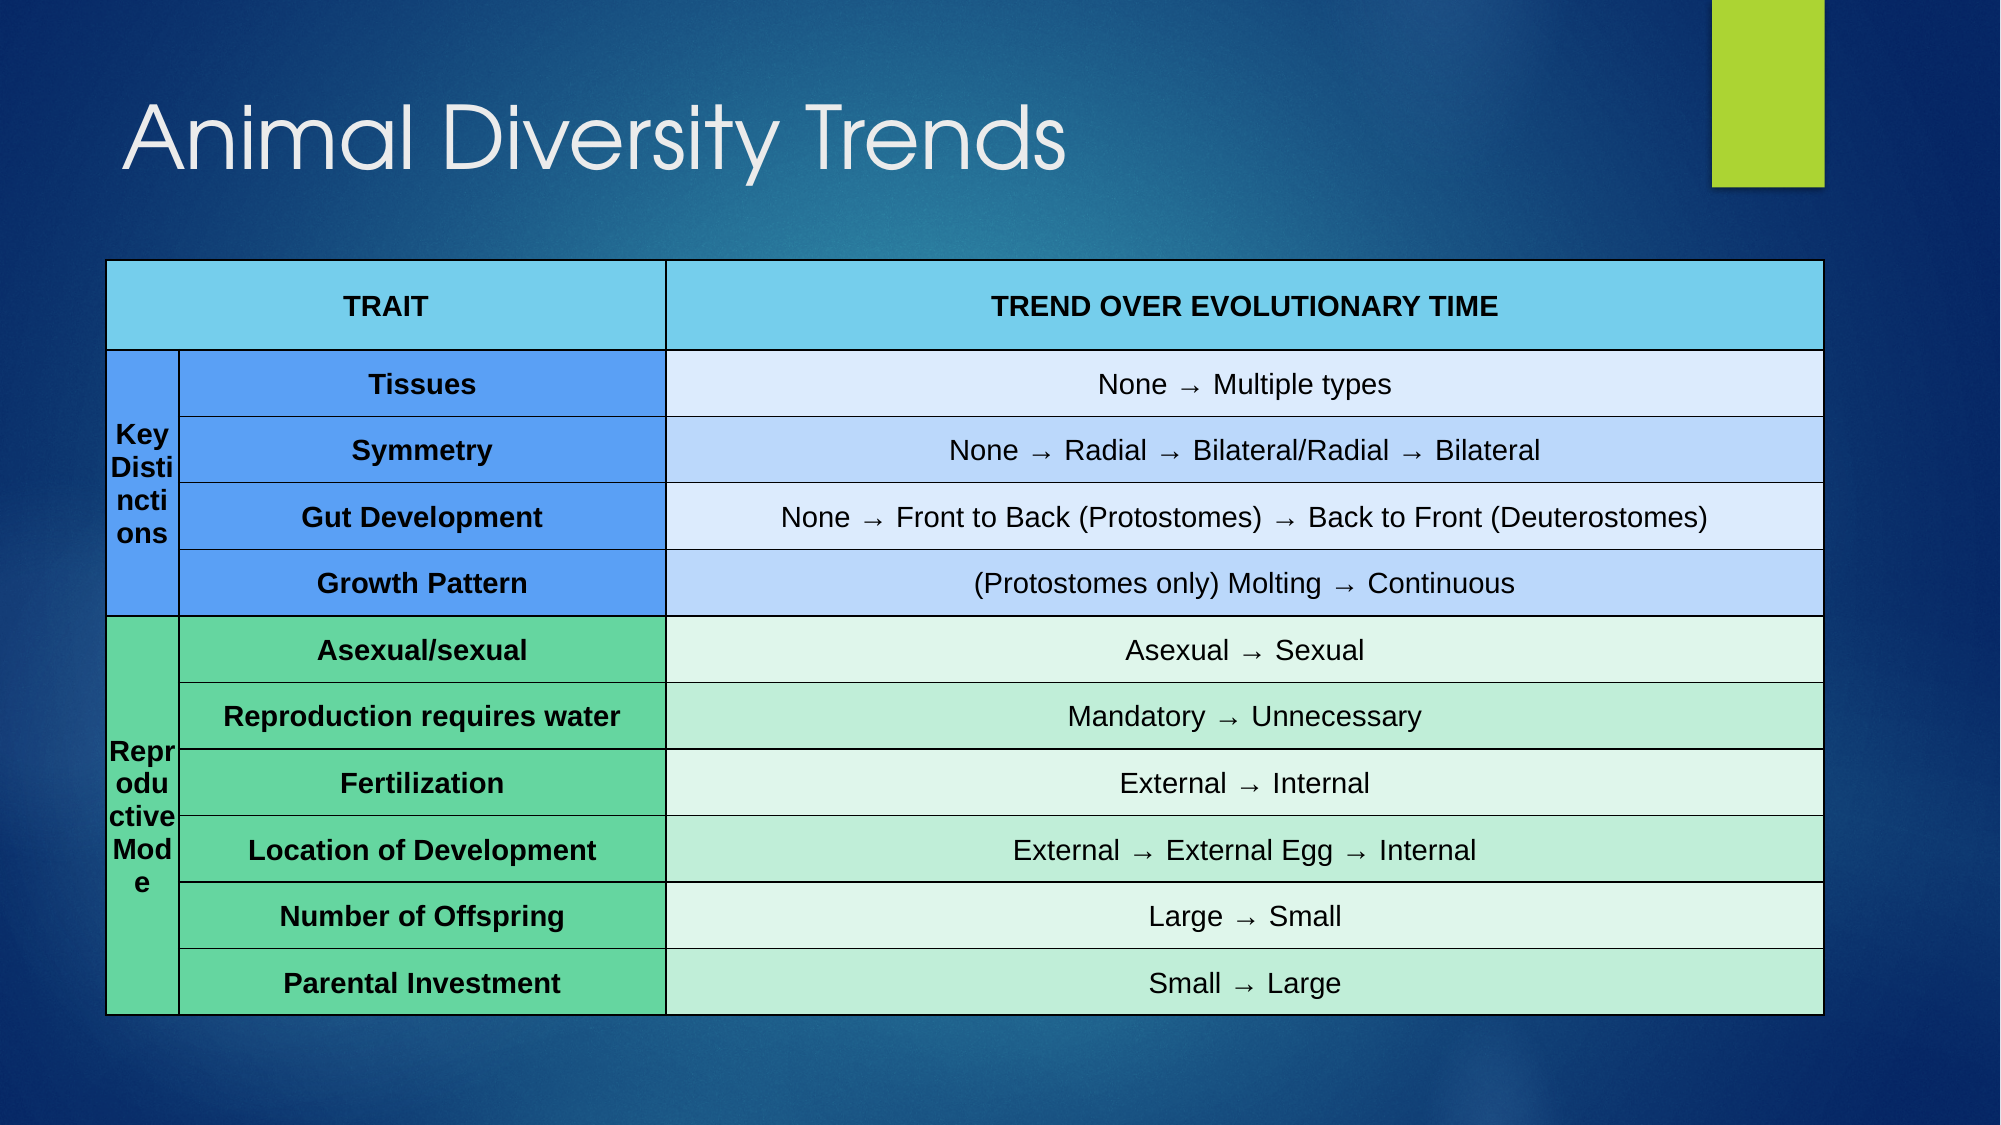

# Animal Diversity Trends
| TRAIT |  | TREND OVER EVOLUTIONARY TIME |
| --- | --- | --- |
| Key Distinctions | Tissues | None → Multiple types |
|  | Symmetry | None → Radial → Bilateral/Radial → Bilateral |
|  | Gut Development | None → Front to Back (Protostomes) → Back to Front (Deuterostomes) |
|  | Growth Pattern | (Protostomes only) Molting → Continuous |
| Reproductive Mode | Asexual/sexual | Asexual → Sexual |
|  | Reproduction requires water | Mandatory → Unnecessary |
|  | Fertilization | External → Internal |
|  | Location of Development | External → External Egg → Internal |
|  | Number of Offspring | Large → Small |
|  | Parental Investment | Small → Large |